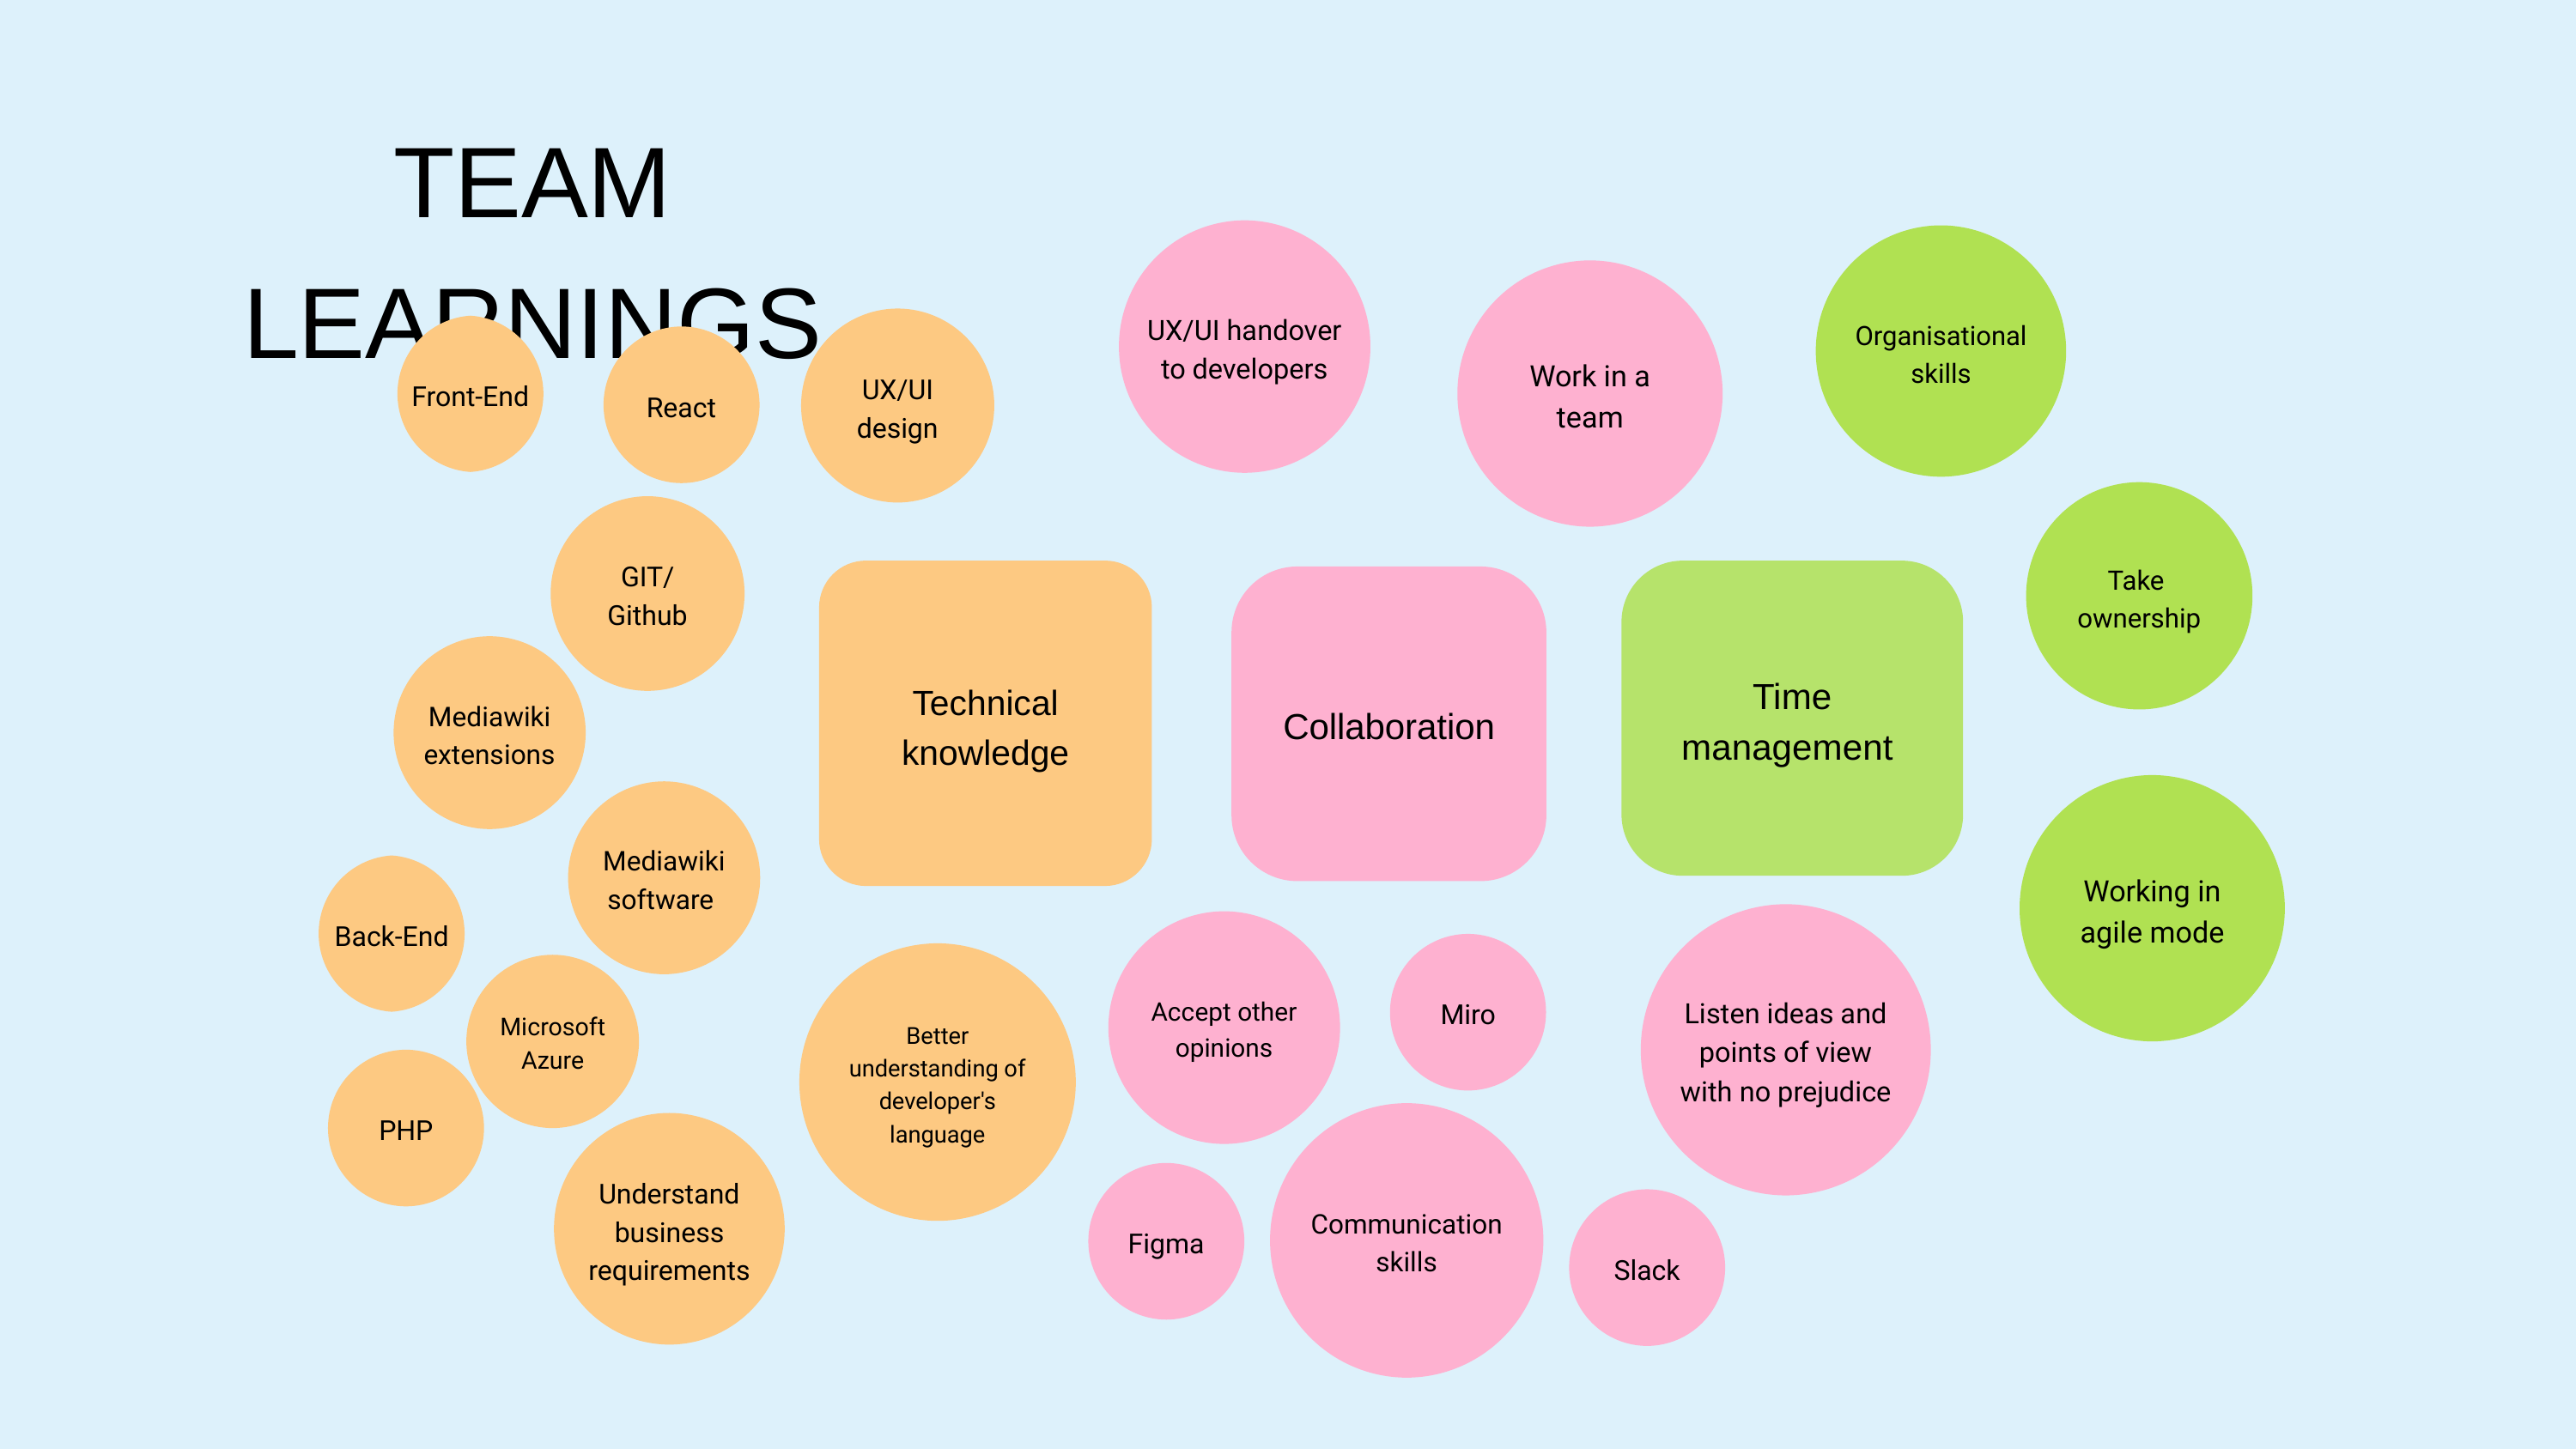

TEAM LEARNINGS

UX/UI handover to developers

Organisational skills

Work in a team

UX/UI design

Front-End

React

Take
ownership

GIT/
Github

Technical knowledge

Time management

Collaboration

Mediawiki
extensions

Working in agile mode

Mediawiki software

Back-End

Listen ideas and points of view with no prejudice

Accept other opinions

Miro

Better understanding of developer's language

Microsoft Azure

PHP

Communication skills

Understand business requirements

Figma

Slack